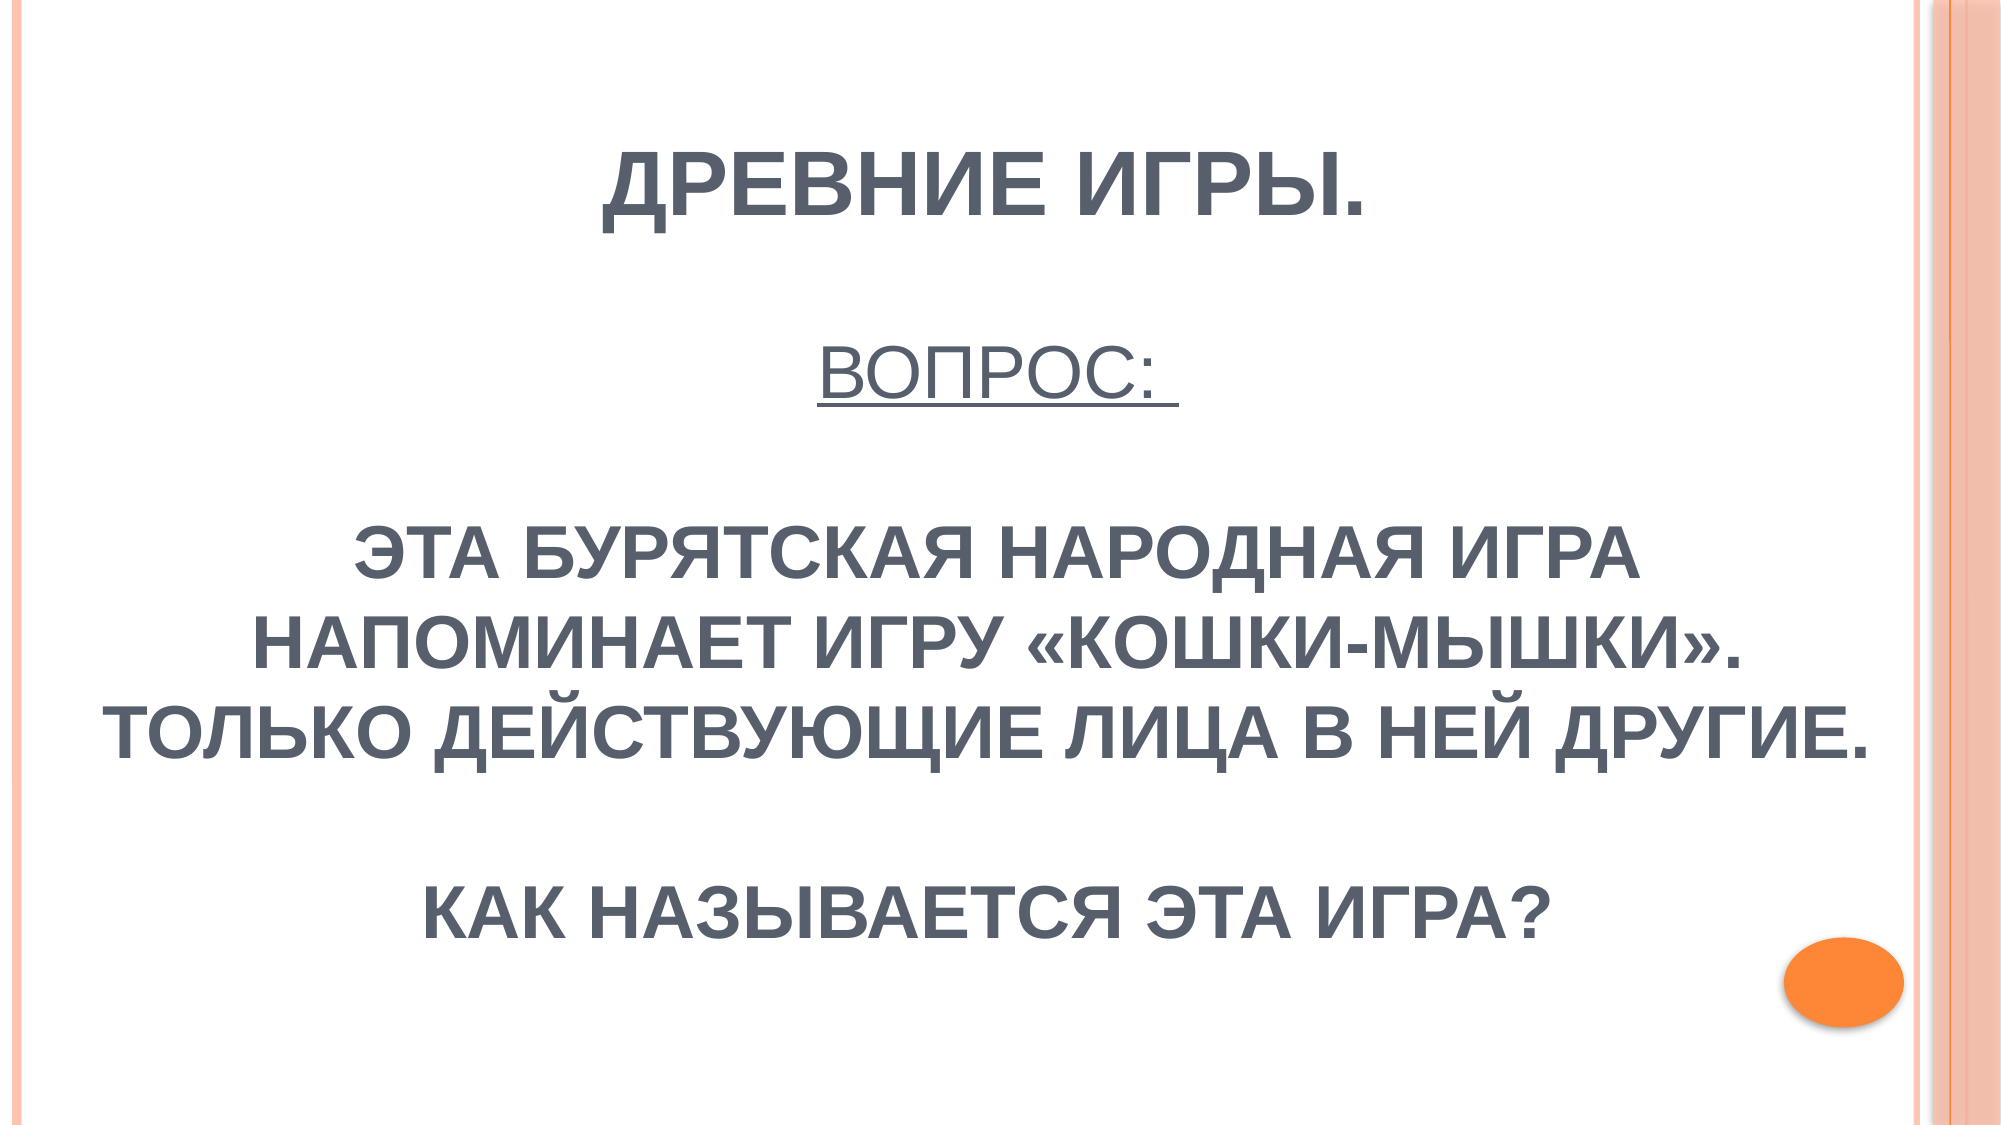

# Древние игры. Вопрос: Эта бурятская народная игра напоминает игру «Кошки-мышки». Только действующие лица в ней другие. Как называется эта игра?